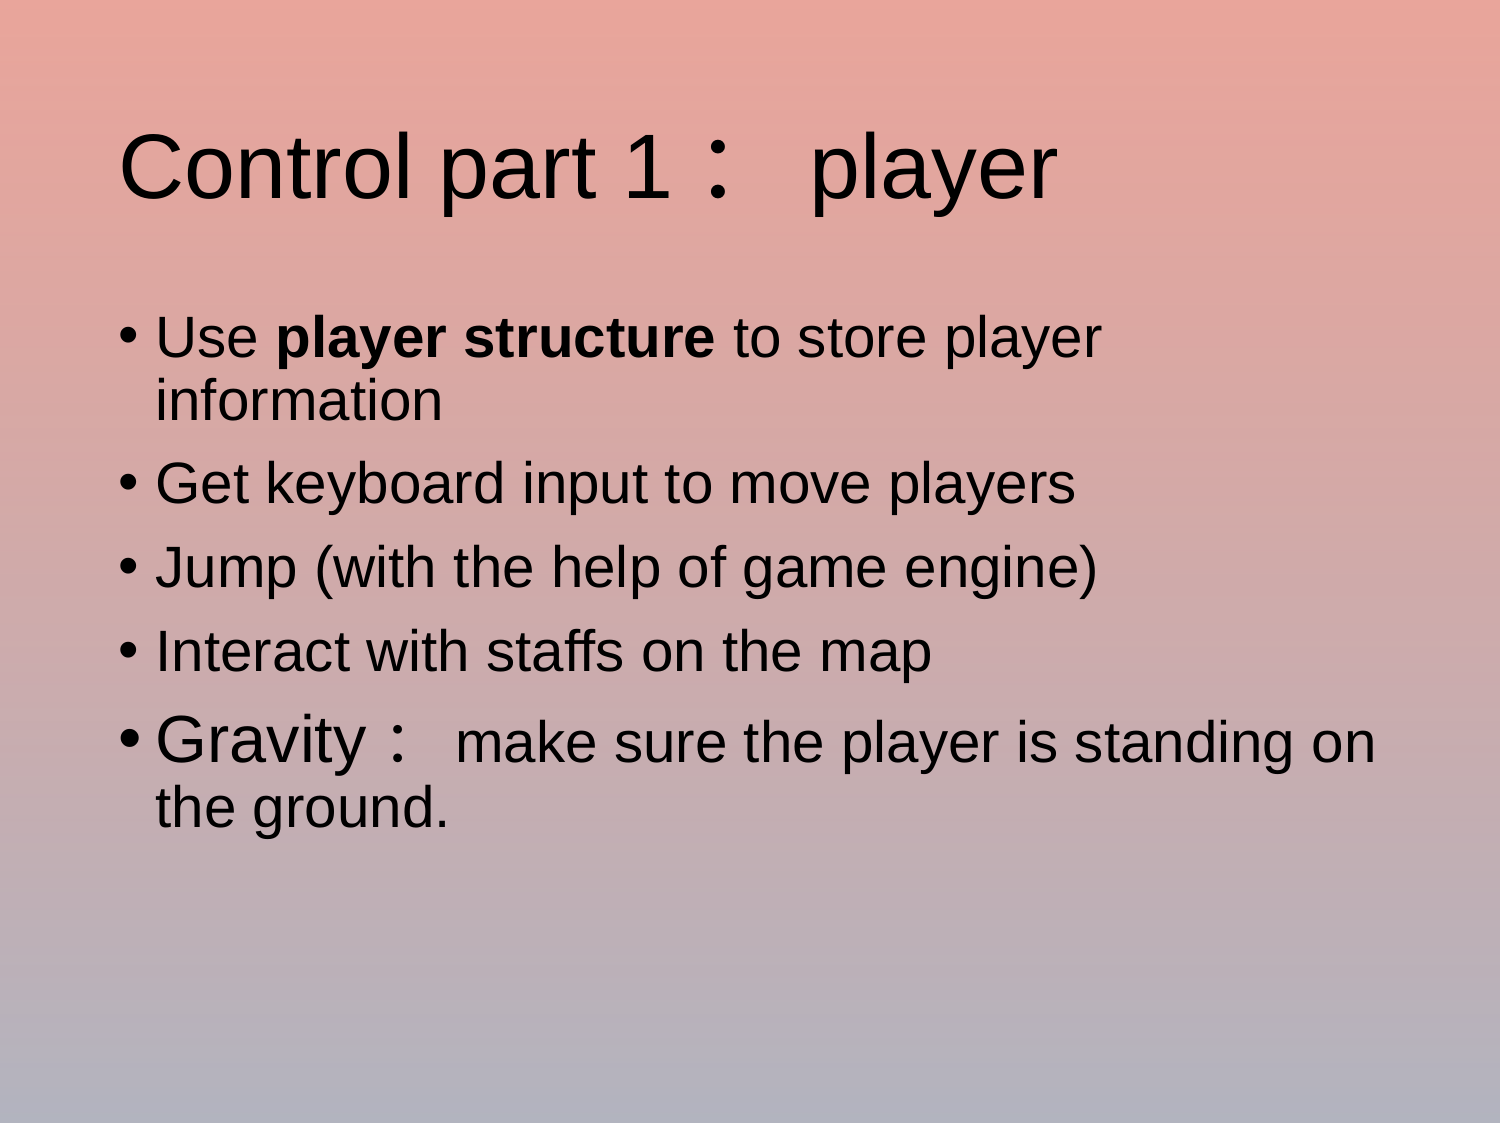

# Control part 1：player
Use player structure to store player information
Get keyboard input to move players
Jump (with the help of game engine)
Interact with staffs on the map
Gravity：make sure the player is standing on the ground.